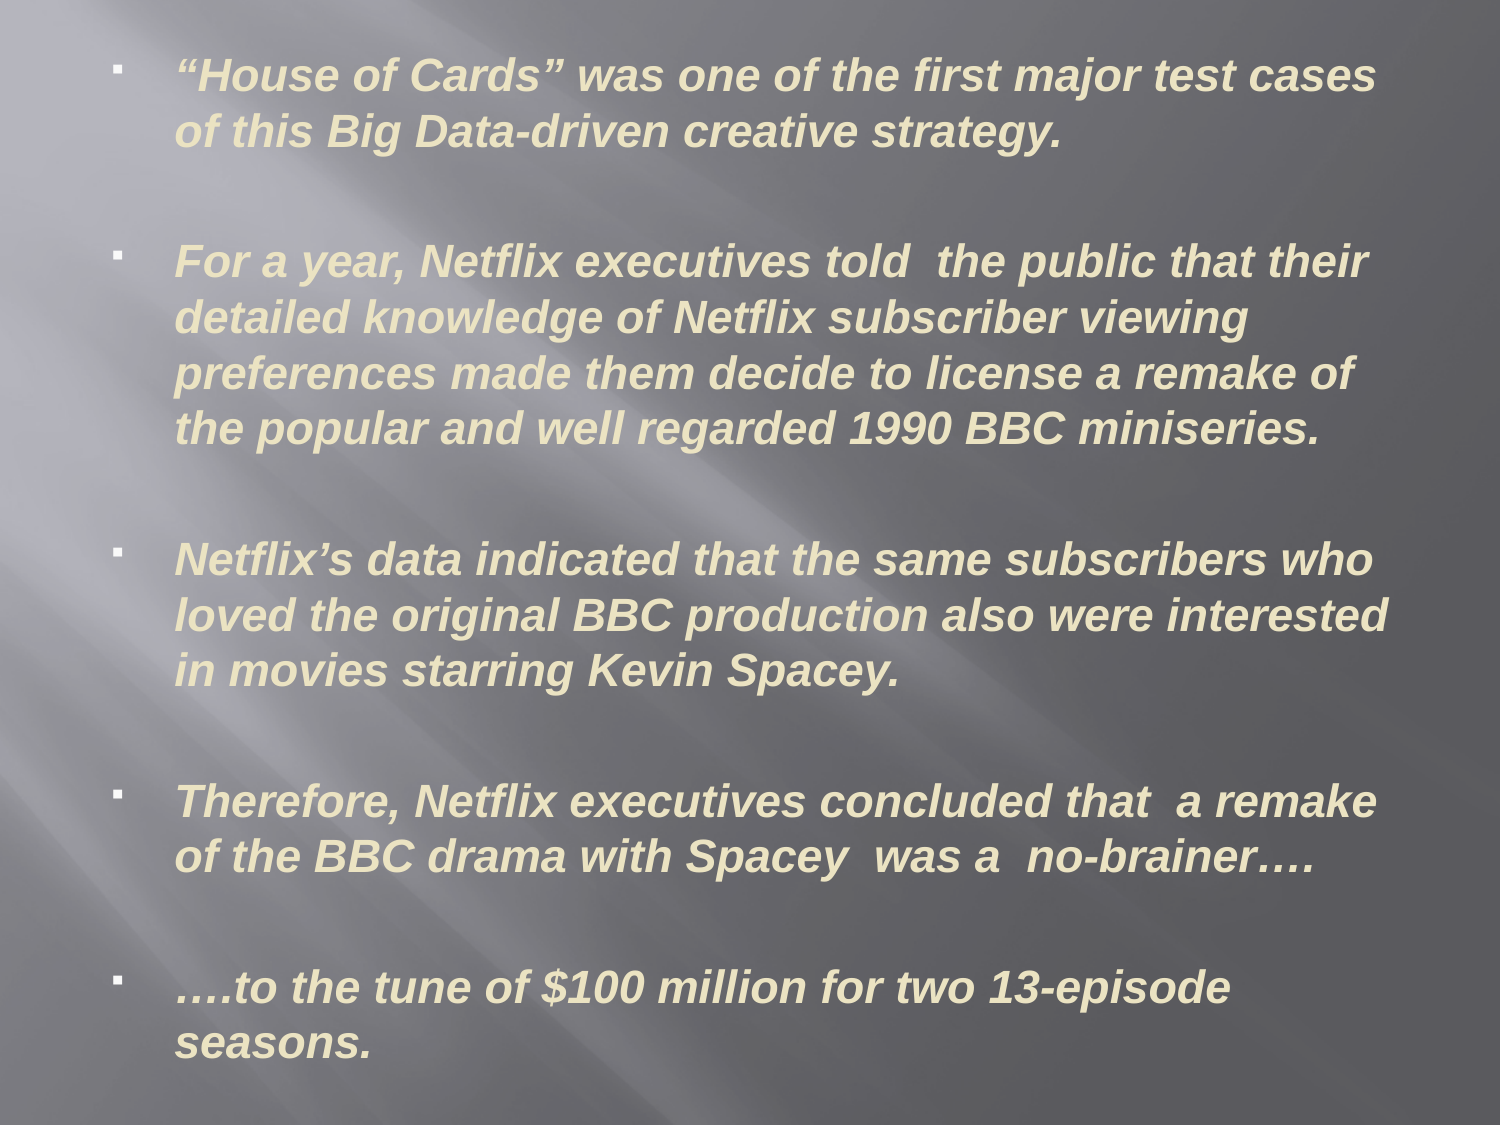

“House of Cards” was one of the first major test cases of this Big Data-driven creative strategy.

For a year, Netflix executives told  the public that their detailed knowledge of Netflix subscriber viewing preferences made them decide to license a remake of the popular and well regarded 1990 BBC miniseries.

Netflix’s data indicated that the same subscribers who loved the original BBC production also were interested in movies starring Kevin Spacey.

Therefore, Netflix executives concluded that  a remake of the BBC drama with Spacey  was a  no-brainer….

….to the tune of $100 million for two 13-episode seasons.